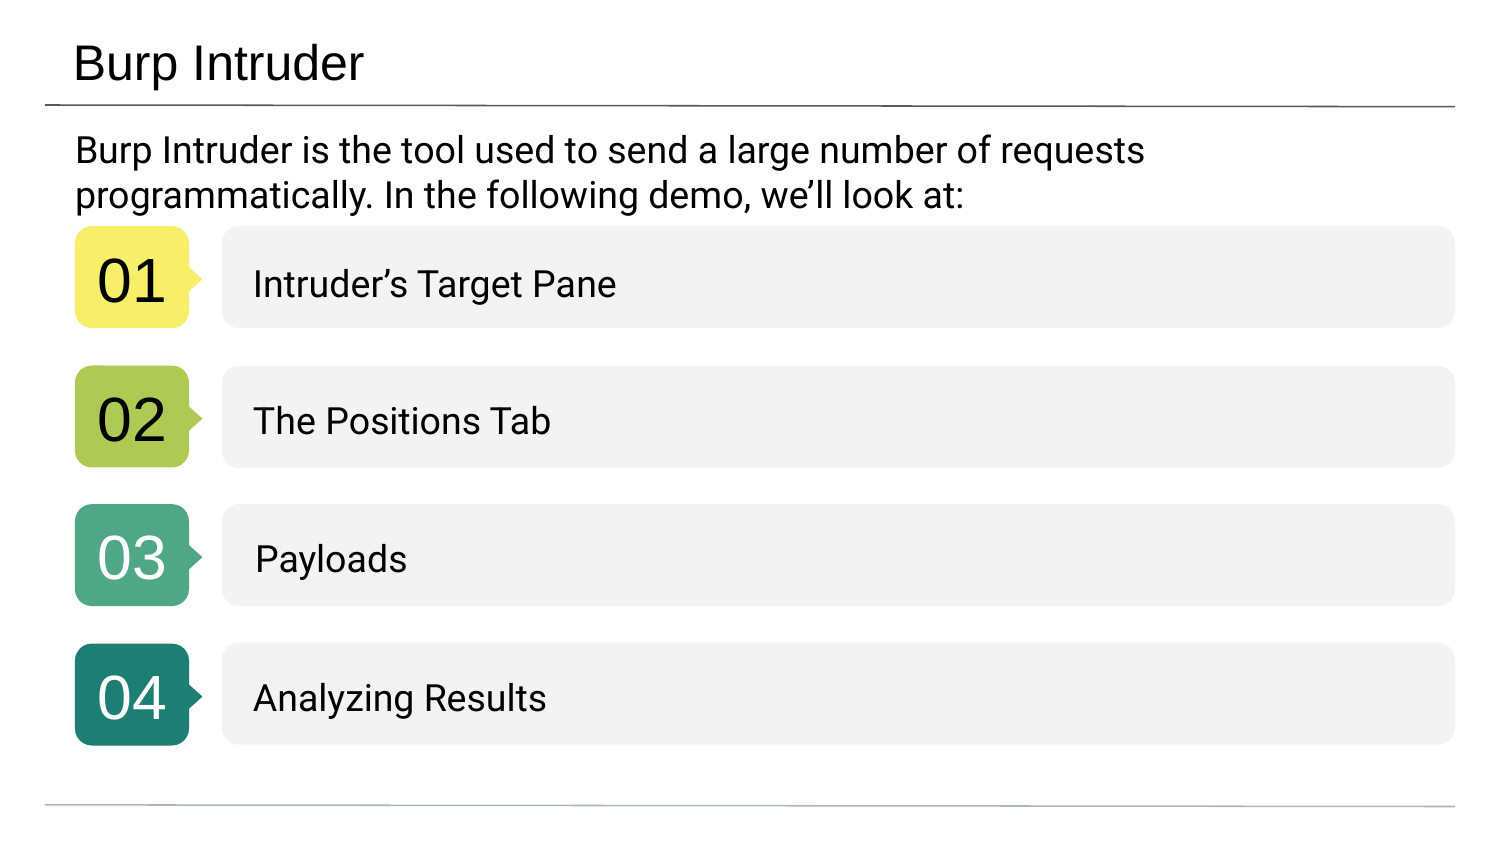

# Burp Intruder
Burp Intruder is the tool used to send a large number of requests programmatically. In the following demo, we’ll look at:
Intruder’s Target Pane
The Positions Tab
Payloads
Analyzing Results